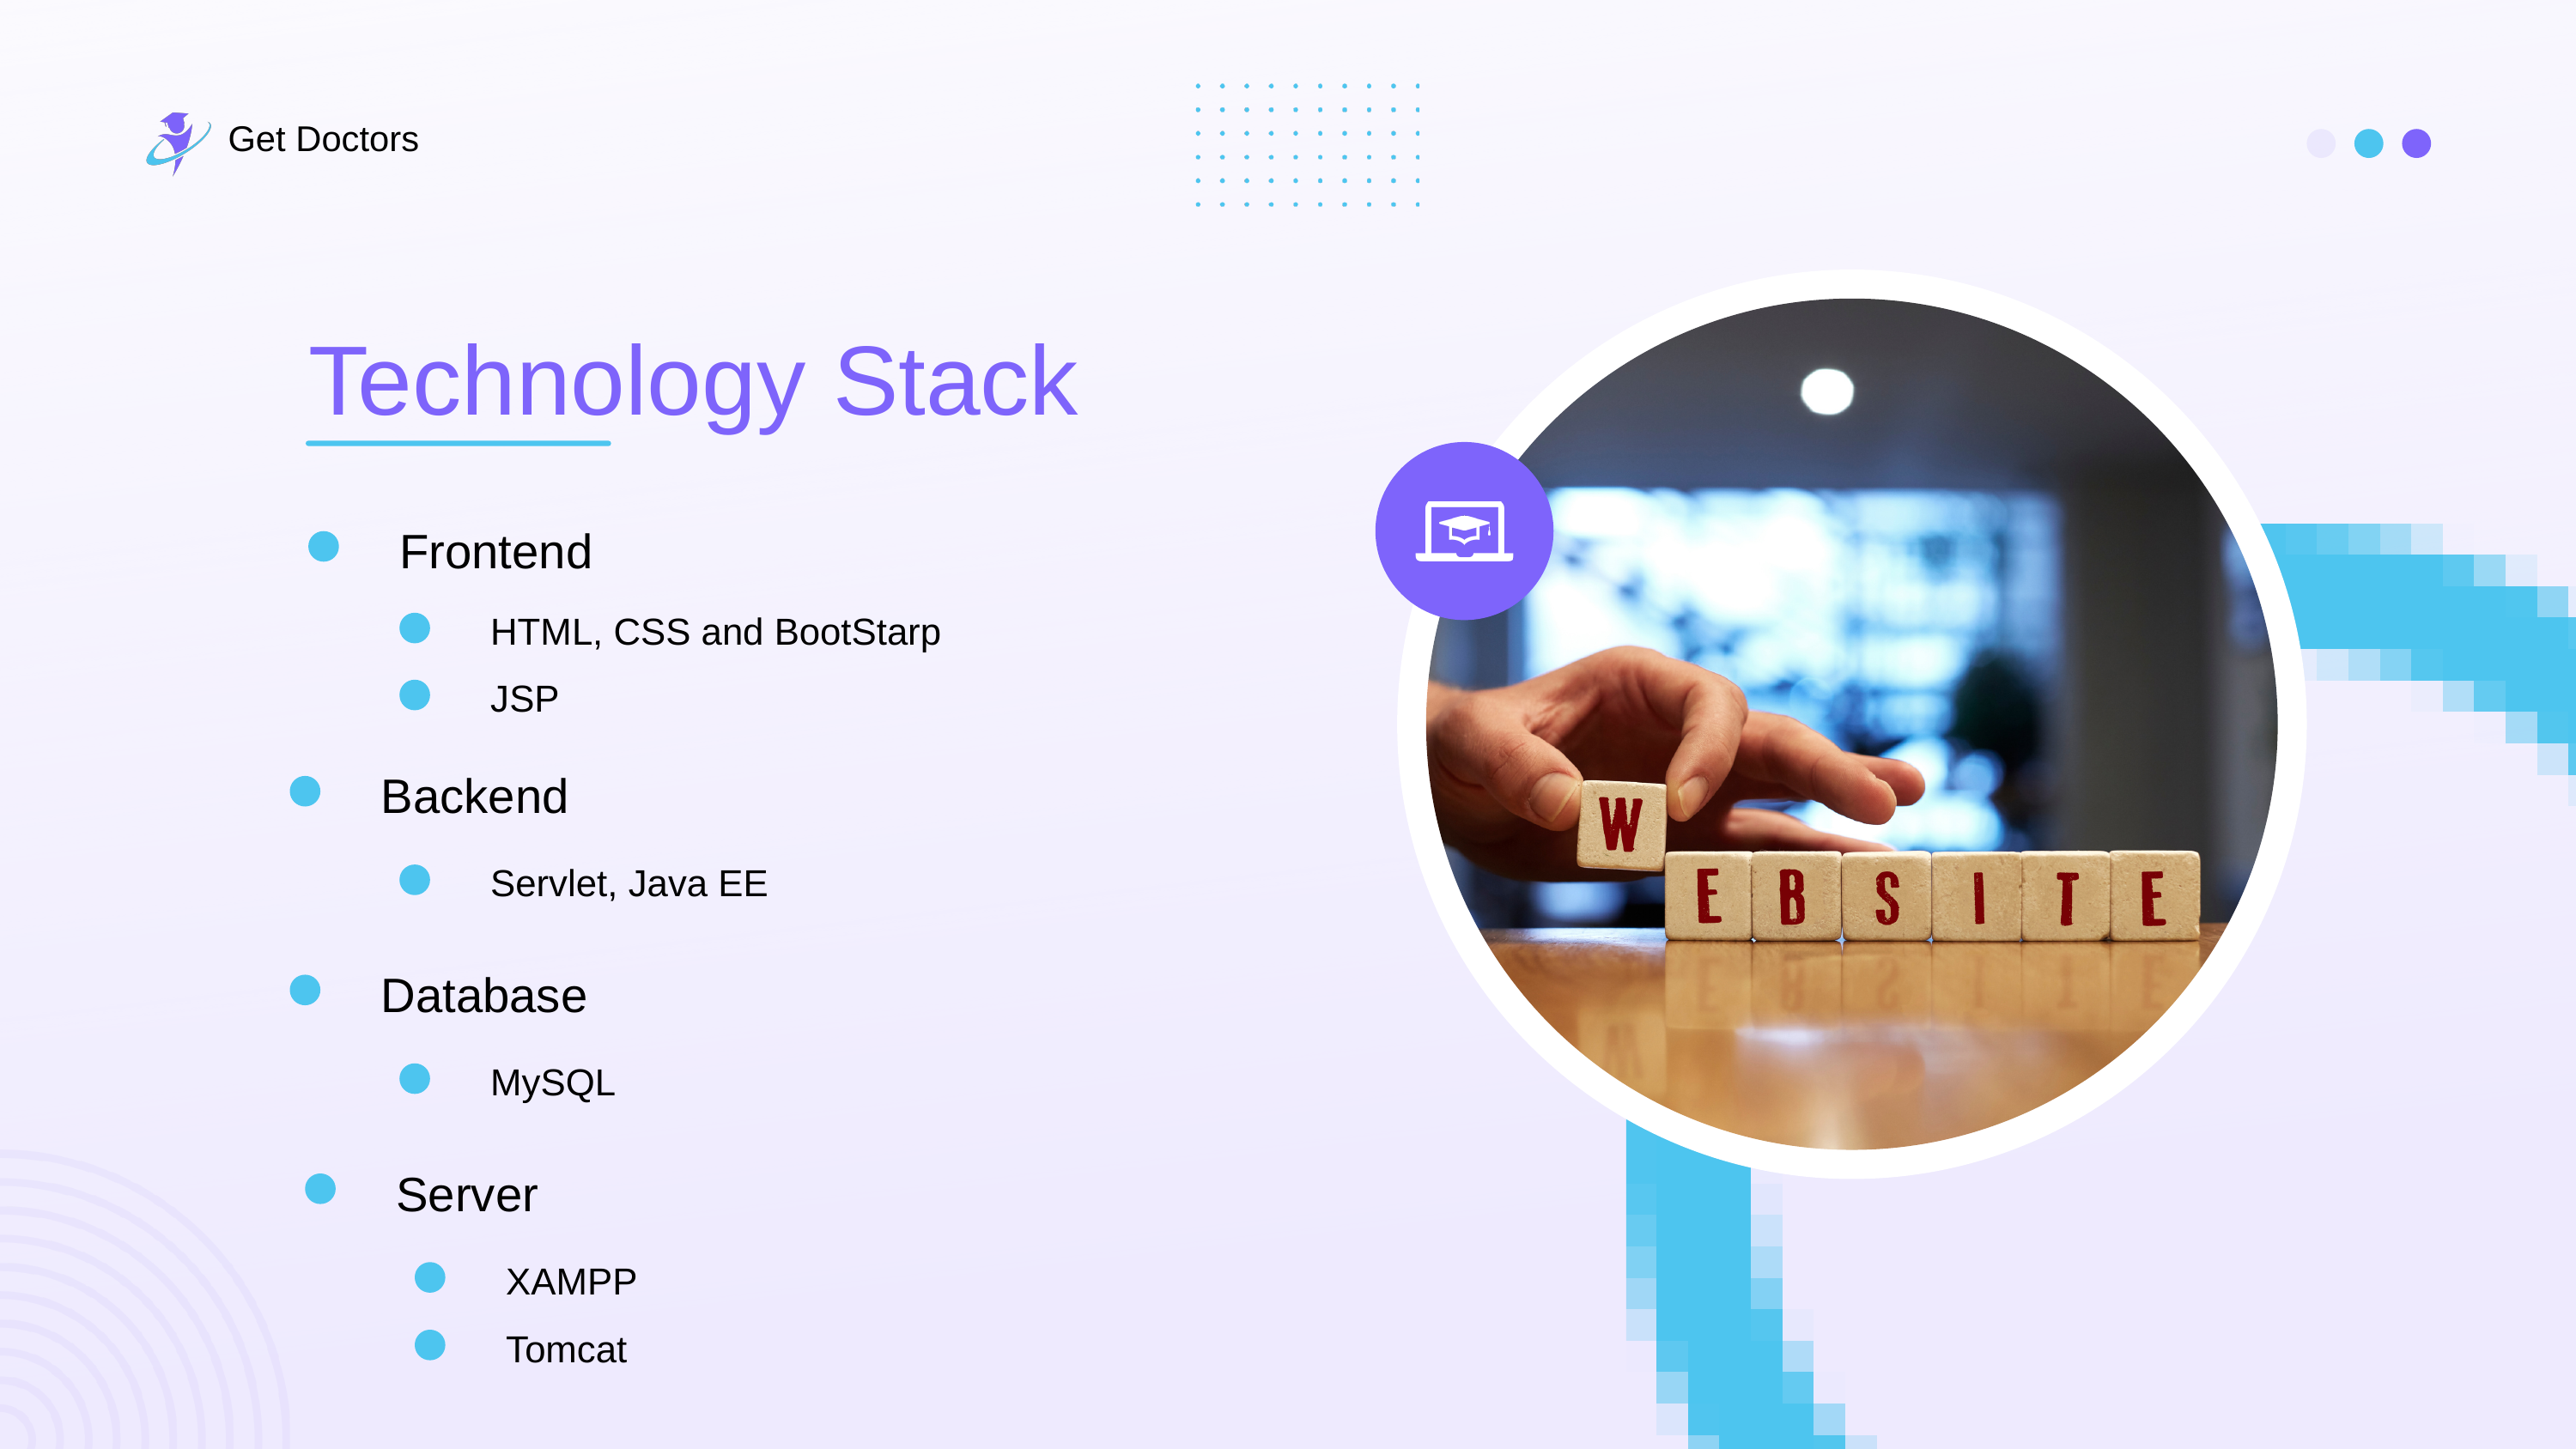

Get Doctors

Technology Stack

Frontend

HTML, CSS and BootStarp

JSP

Backend

Servlet, Java EE

Database

MySQL

Server

XAMPP

Tomcat